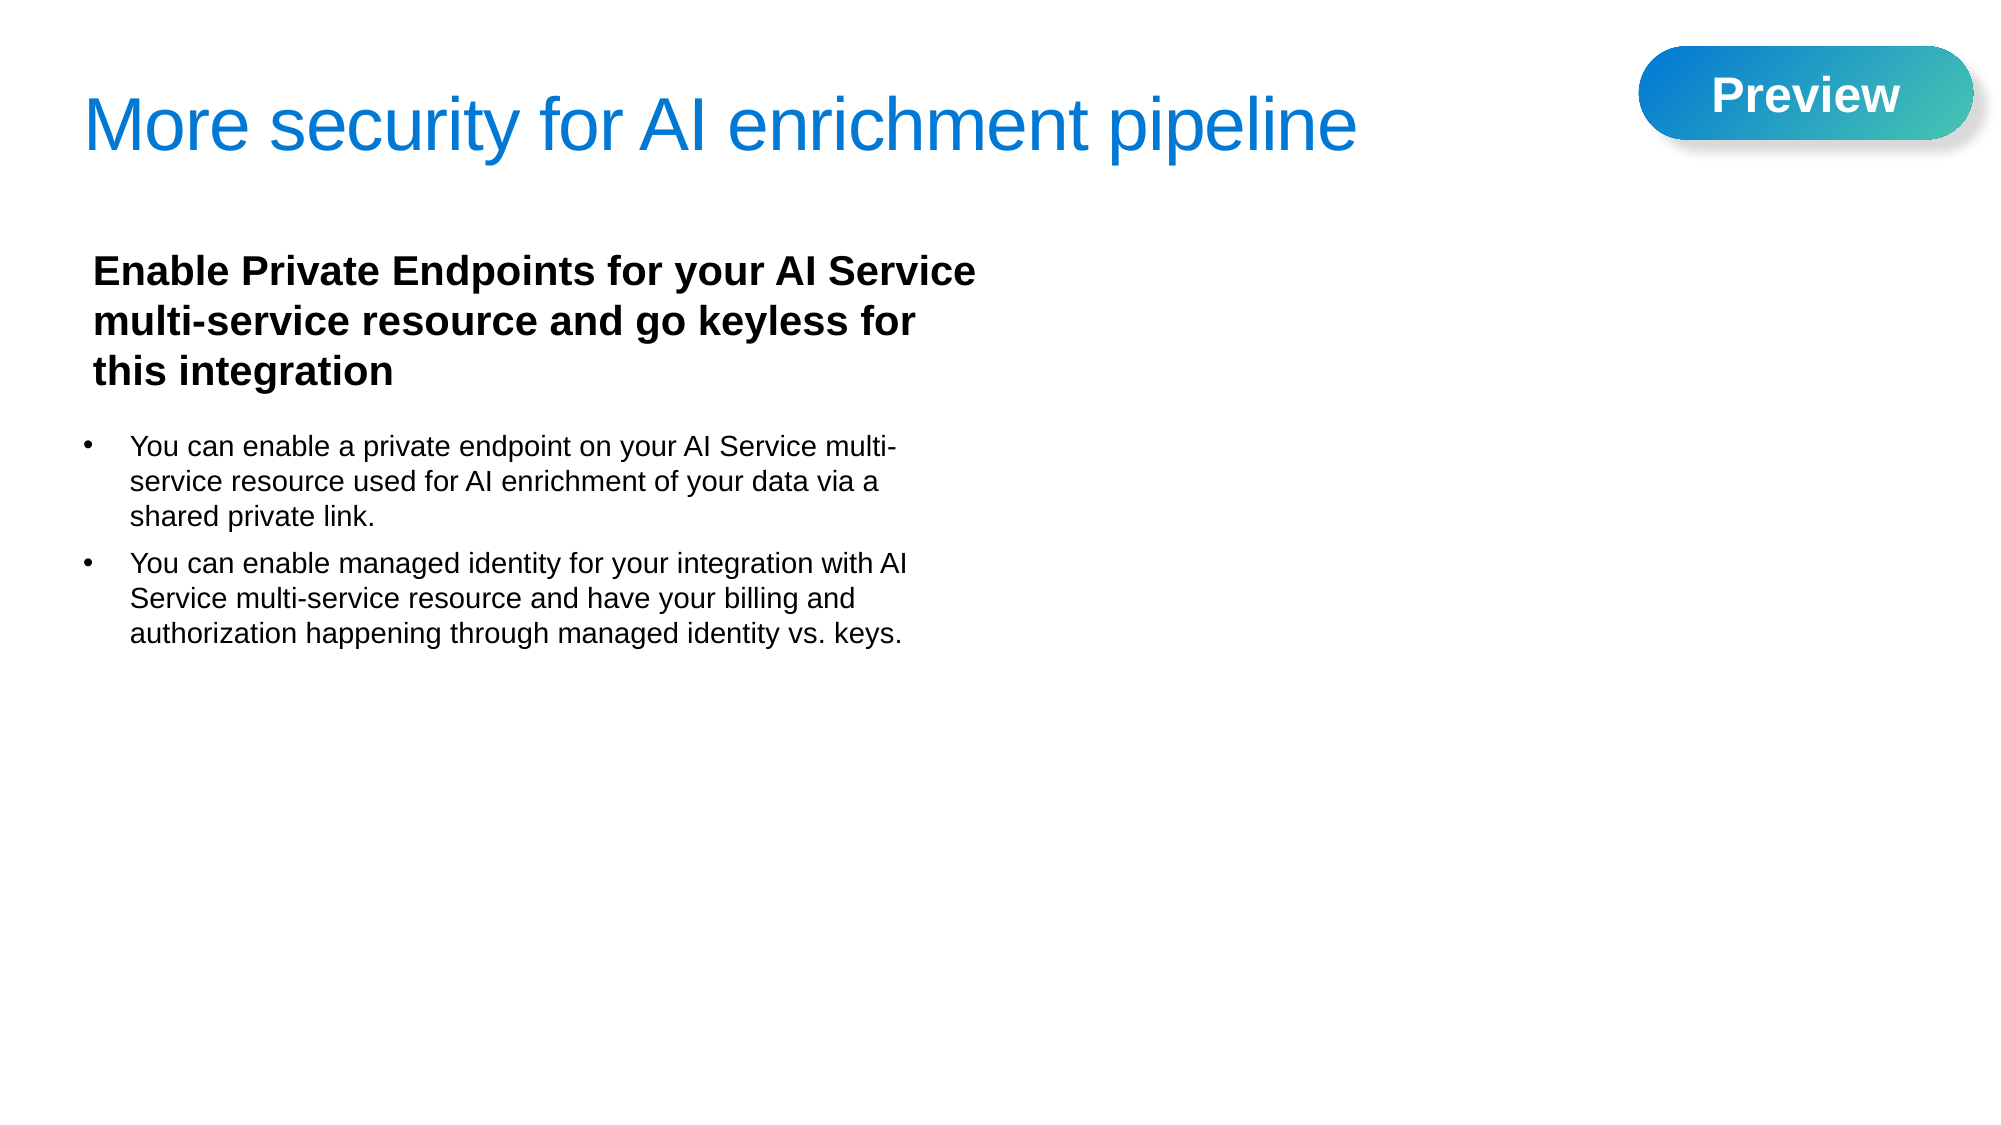

Preview
More security for AI enrichment pipeline
Enable Private Endpoints for your AI Service multi-service resource and go keyless for this integration
You can enable a private endpoint on your AI Service multi-service resource used for AI enrichment of your data via a shared private link.
You can enable managed identity for your integration with AI Service multi-service resource and have your billing and authorization happening through managed identity vs. keys.